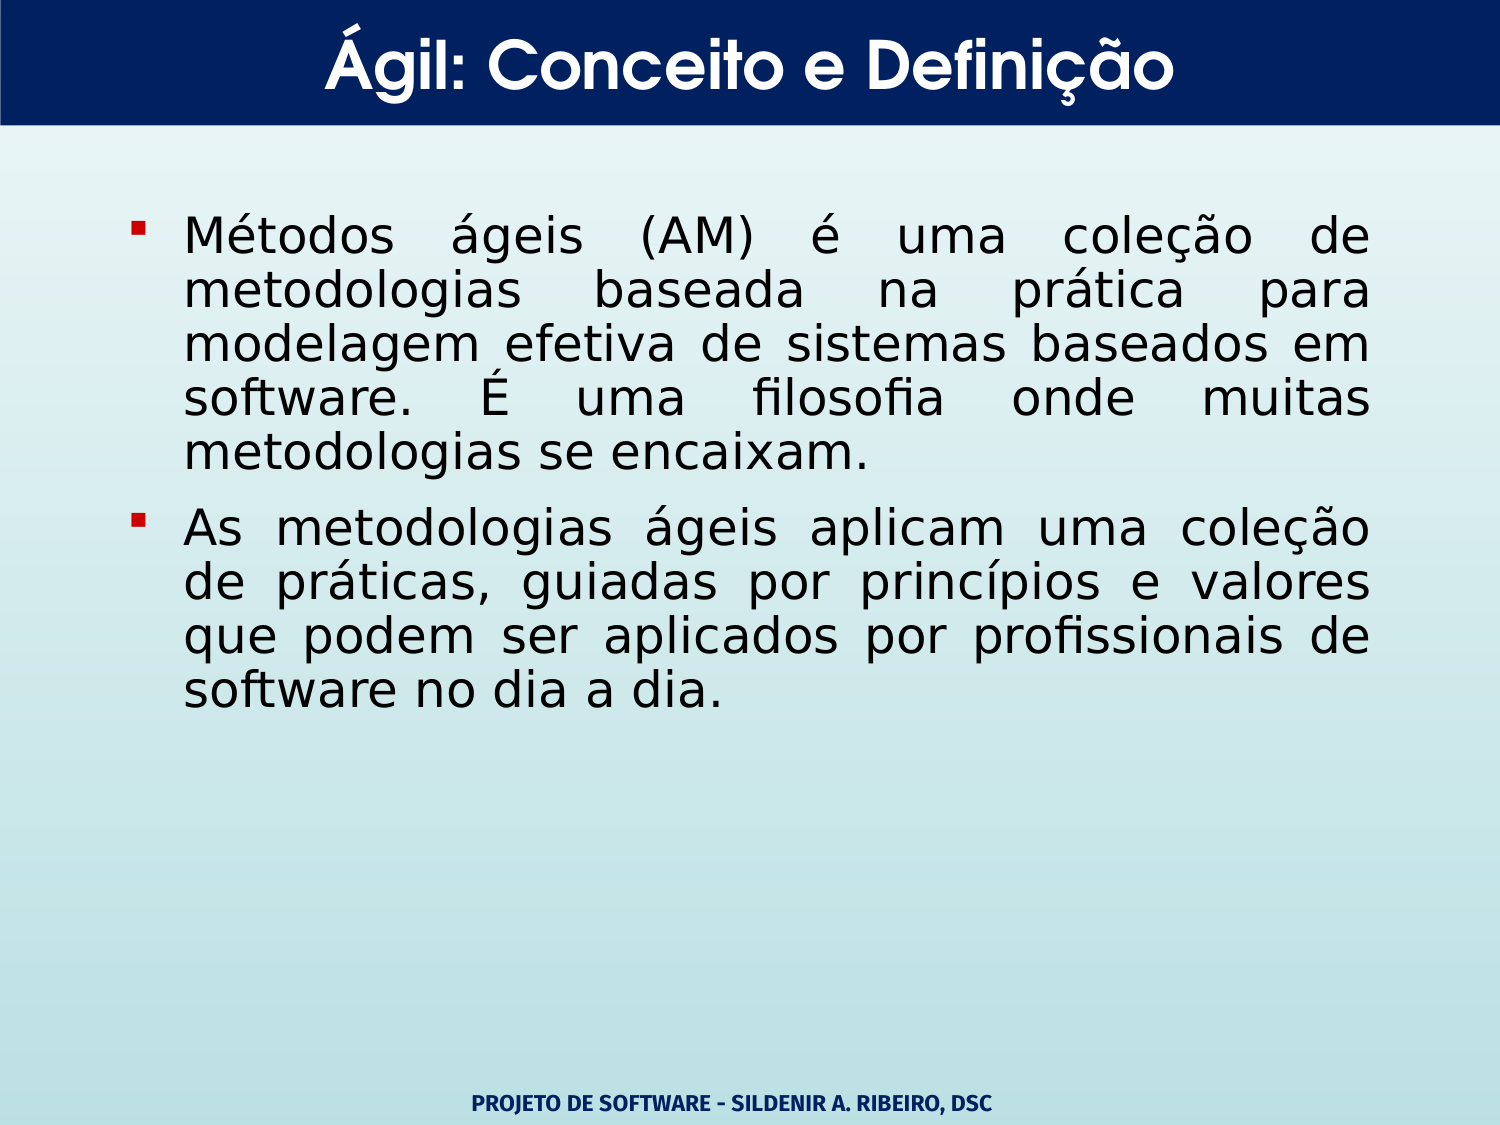

# Ágil: Conceito e Definição
Métodos ágeis (AM) é uma coleção de metodologias baseada na prática para modelagem efetiva de sistemas baseados em software. É uma filosofia onde muitas metodologias se encaixam.
As metodologias ágeis aplicam uma coleção de práticas, guiadas por princípios e valores que podem ser aplicados por profissionais de software no dia a dia.

Projeto de Software - Sildenir A. Ribeiro, DSc